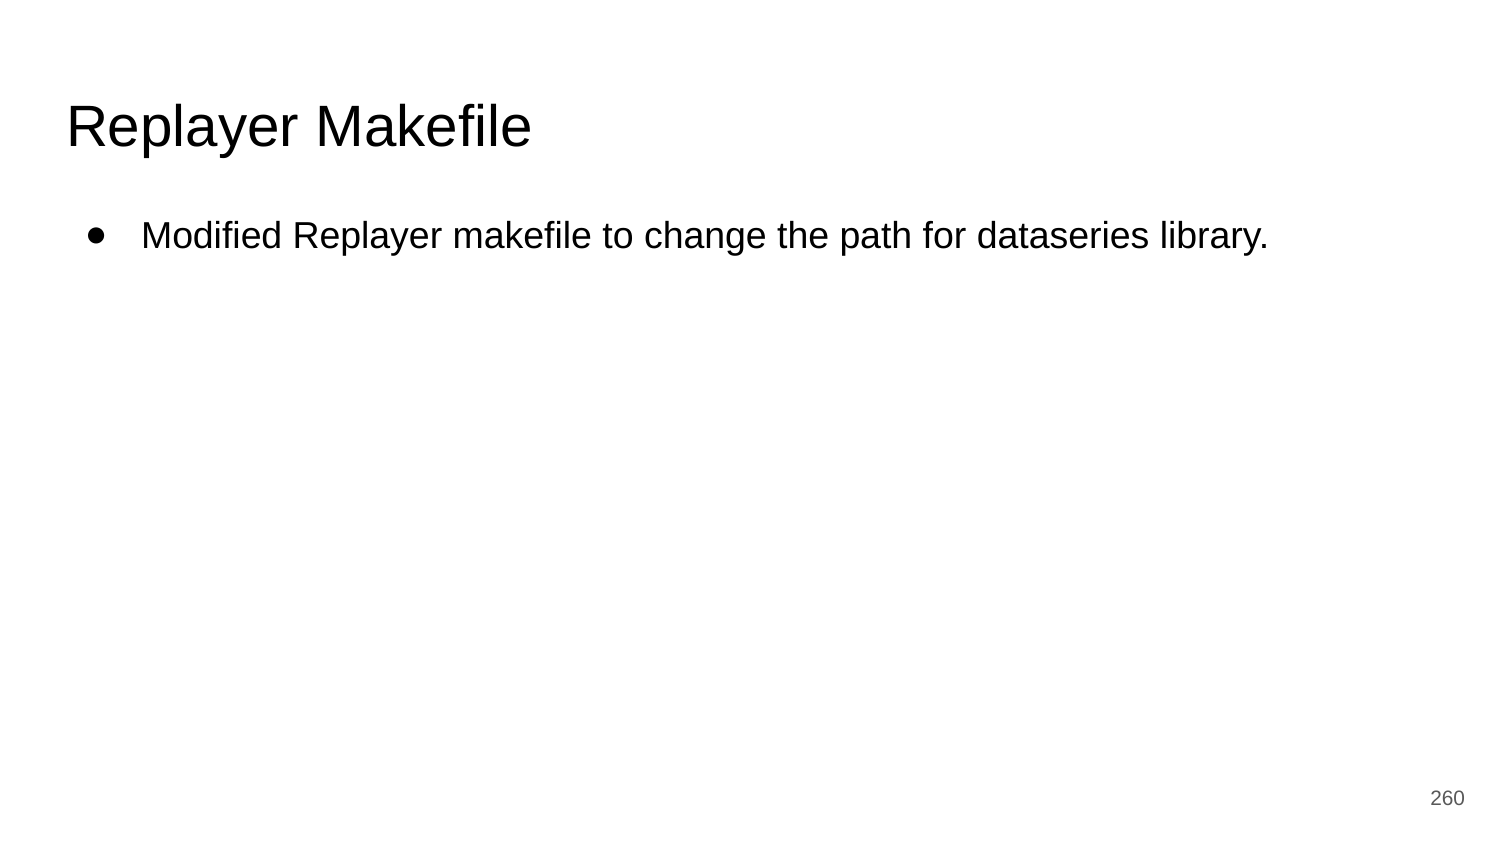

# Replayer Makefile
Modified Replayer makefile to change the path for dataseries library.
260